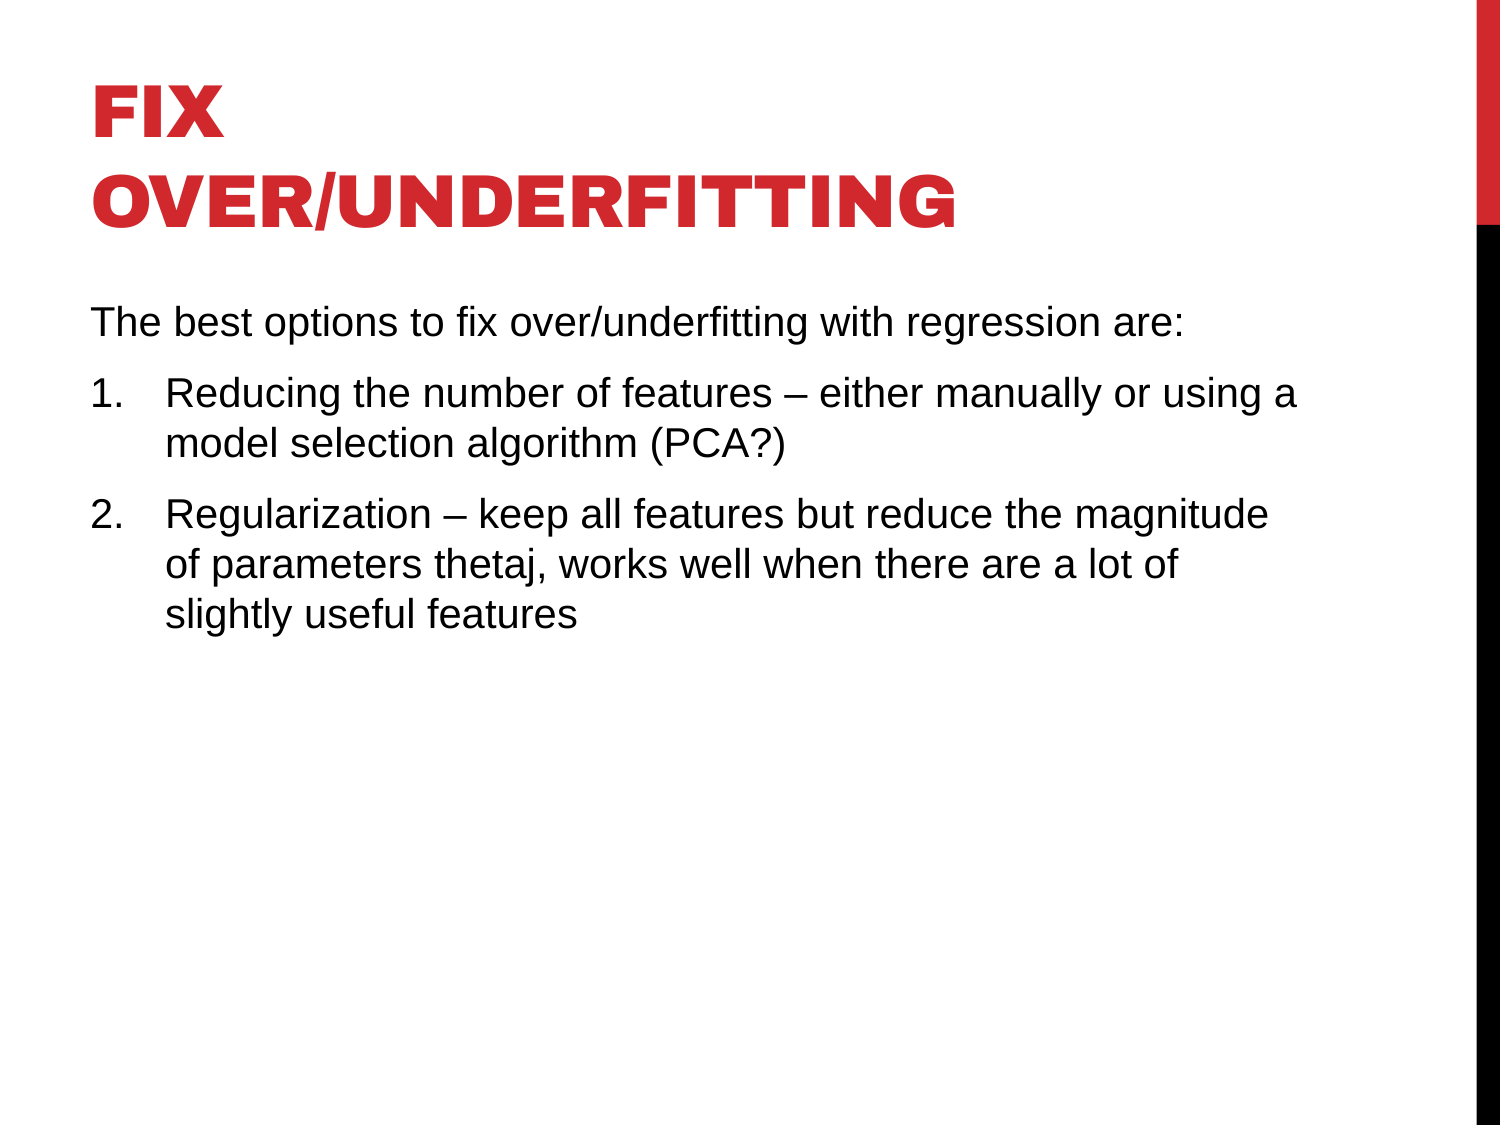

# Fix Over/Underfitting
The best options to fix over/underfitting with regression are:
Reducing the number of features – either manually or using a model selection algorithm (PCA?)
Regularization – keep all features but reduce the magnitude of parameters thetaj, works well when there are a lot of slightly useful features